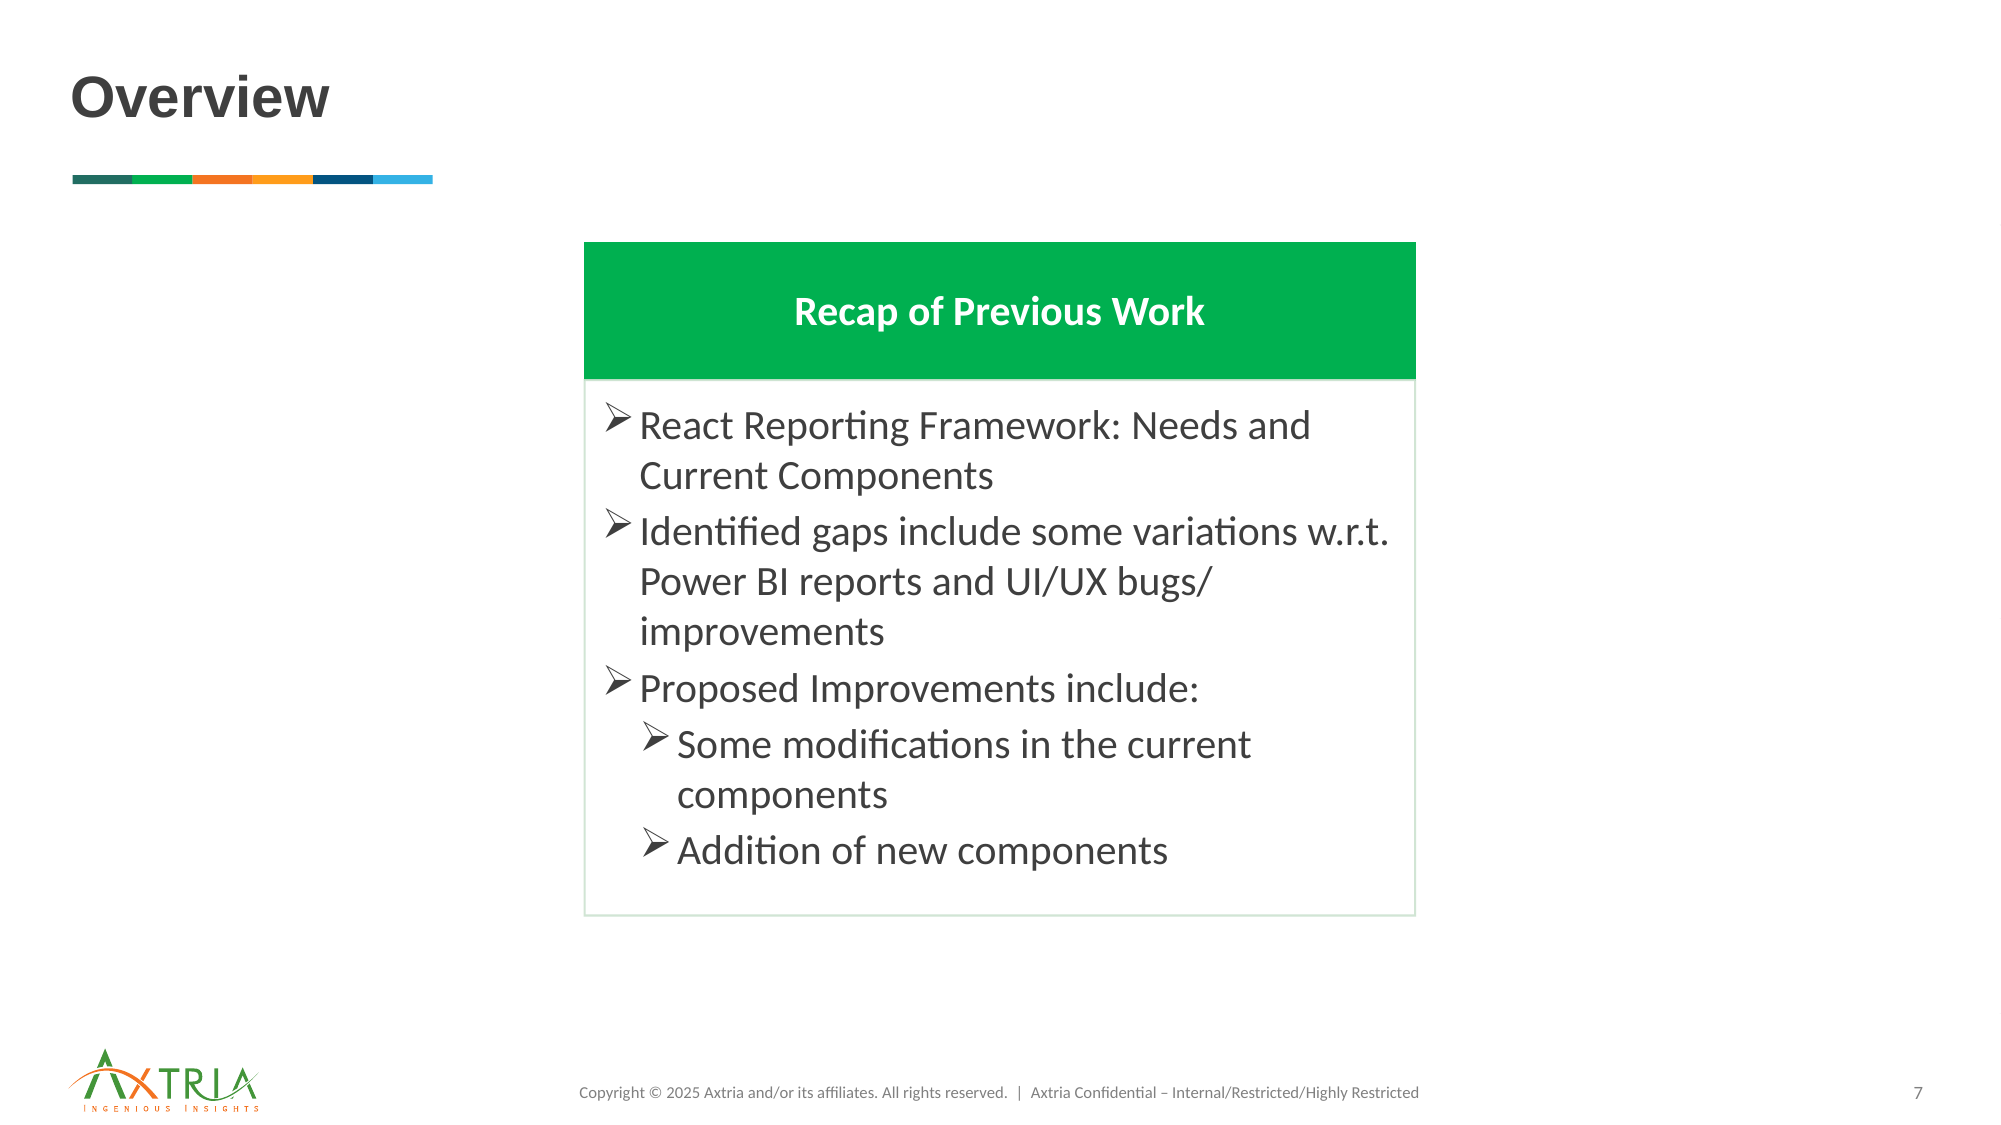

# Overview
Recap of Previous Work
React Reporting Framework: Needs and Current Components
Identified gaps include some variations w.r.t. Power BI reports and UI/UX bugs/ improvements
Proposed Improvements include:
Some modifications in the current components
Addition of new components